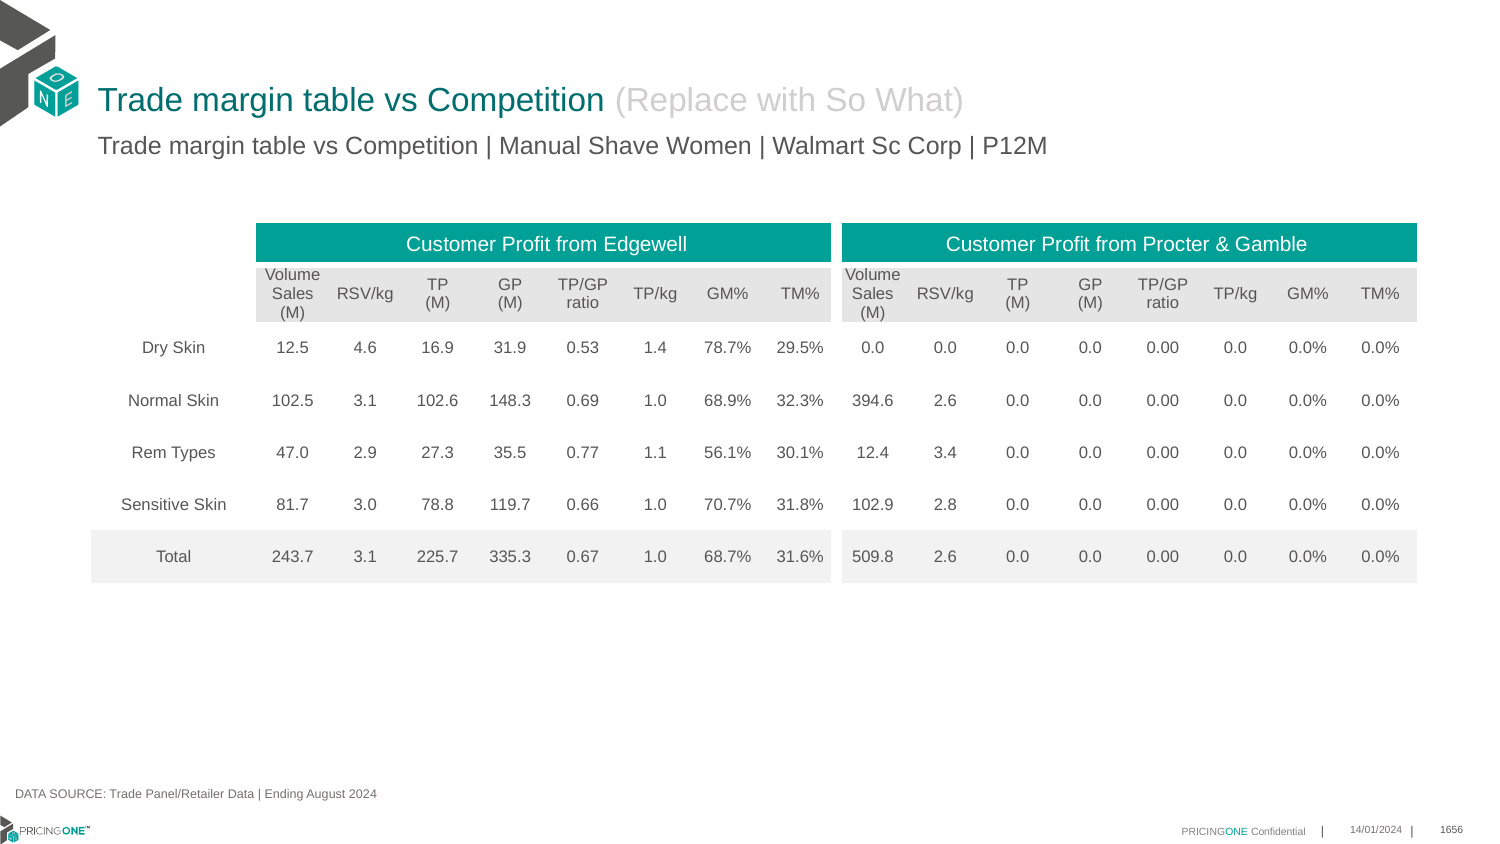

# Trade margin table vs Competition (Replace with So What)
Trade margin table vs Competition | Manual Shave Women | Walmart Sc Corp | P12M
|  | Customer Profit from Edgewell |  |  |  |  |  |  |  | Customer Profit from Procter & Gamble |  |  |  |  |  |  |  |
| --- | --- | --- | --- | --- | --- | --- | --- | --- | --- | --- | --- | --- | --- | --- | --- | --- |
|  | Volume Sales (M) | RSV/kg | TP (M) | GP (M) | TP/GP ratio | TP/kg | GM% | TM% | Volume Sales (M) | RSV/kg | TP (M) | GP (M) | TP/GP ratio | TP/kg | GM% | TM% |
| Dry Skin | 12.5 | 4.6 | 16.9 | 31.9 | 0.53 | 1.4 | 78.7% | 29.5% | 0.0 | 0.0 | 0.0 | 0.0 | 0.00 | 0.0 | 0.0% | 0.0% |
| Normal Skin | 102.5 | 3.1 | 102.6 | 148.3 | 0.69 | 1.0 | 68.9% | 32.3% | 394.6 | 2.6 | 0.0 | 0.0 | 0.00 | 0.0 | 0.0% | 0.0% |
| Rem Types | 47.0 | 2.9 | 27.3 | 35.5 | 0.77 | 1.1 | 56.1% | 30.1% | 12.4 | 3.4 | 0.0 | 0.0 | 0.00 | 0.0 | 0.0% | 0.0% |
| Sensitive Skin | 81.7 | 3.0 | 78.8 | 119.7 | 0.66 | 1.0 | 70.7% | 31.8% | 102.9 | 2.8 | 0.0 | 0.0 | 0.00 | 0.0 | 0.0% | 0.0% |
| Total | 243.7 | 3.1 | 225.7 | 335.3 | 0.67 | 1.0 | 68.7% | 31.6% | 509.8 | 2.6 | 0.0 | 0.0 | 0.00 | 0.0 | 0.0% | 0.0% |
DATA SOURCE: Trade Panel/Retailer Data | Ending August 2024

14/01/2024
1656